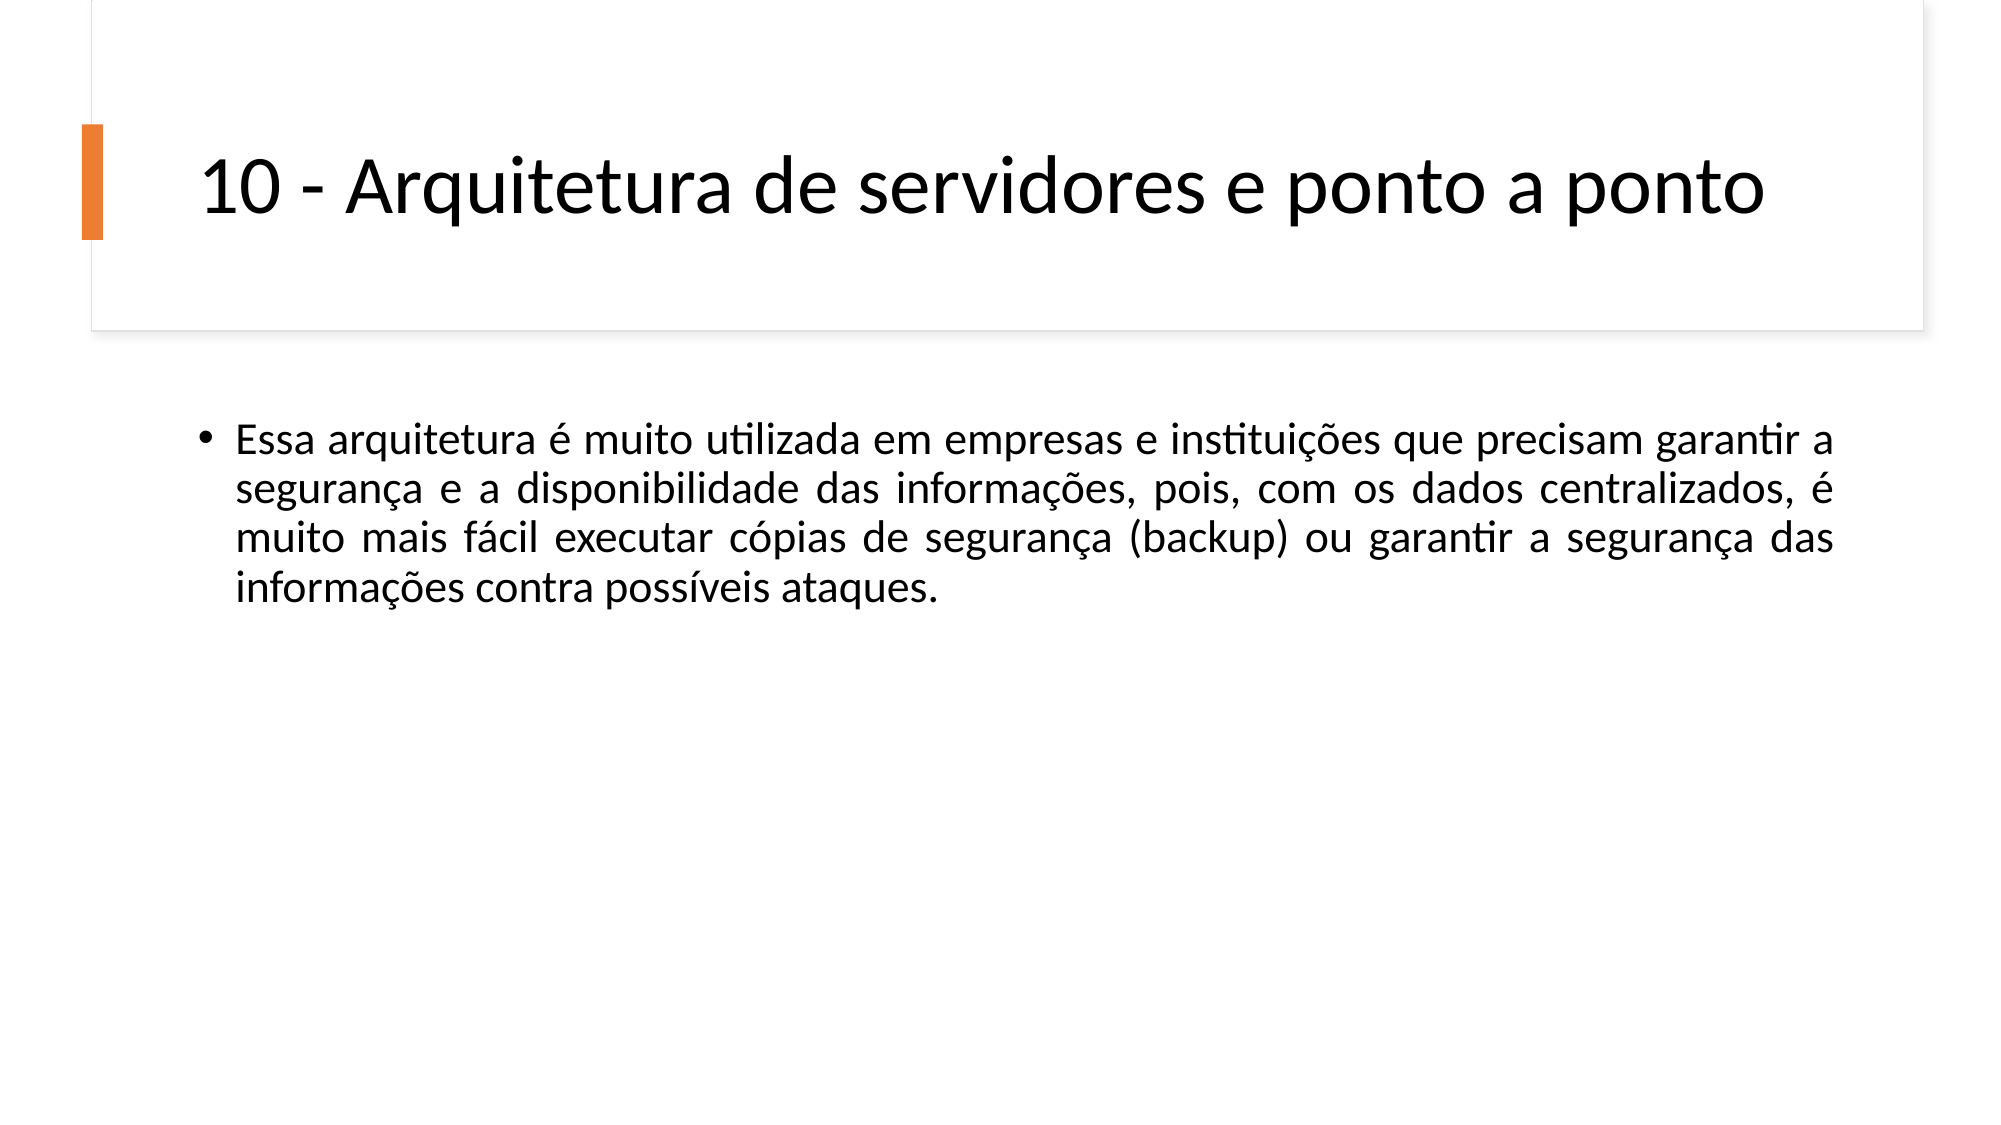

# 10 - Arquitetura de servidores e ponto a ponto

Essa arquitetura é muito utilizada em empresas e instituições que precisam garantir a segurança e a disponibilidade das informações, pois, com os dados centralizados, é muito mais fácil executar cópias de segurança (backup) ou garantir a segurança das informações contra possíveis ataques.